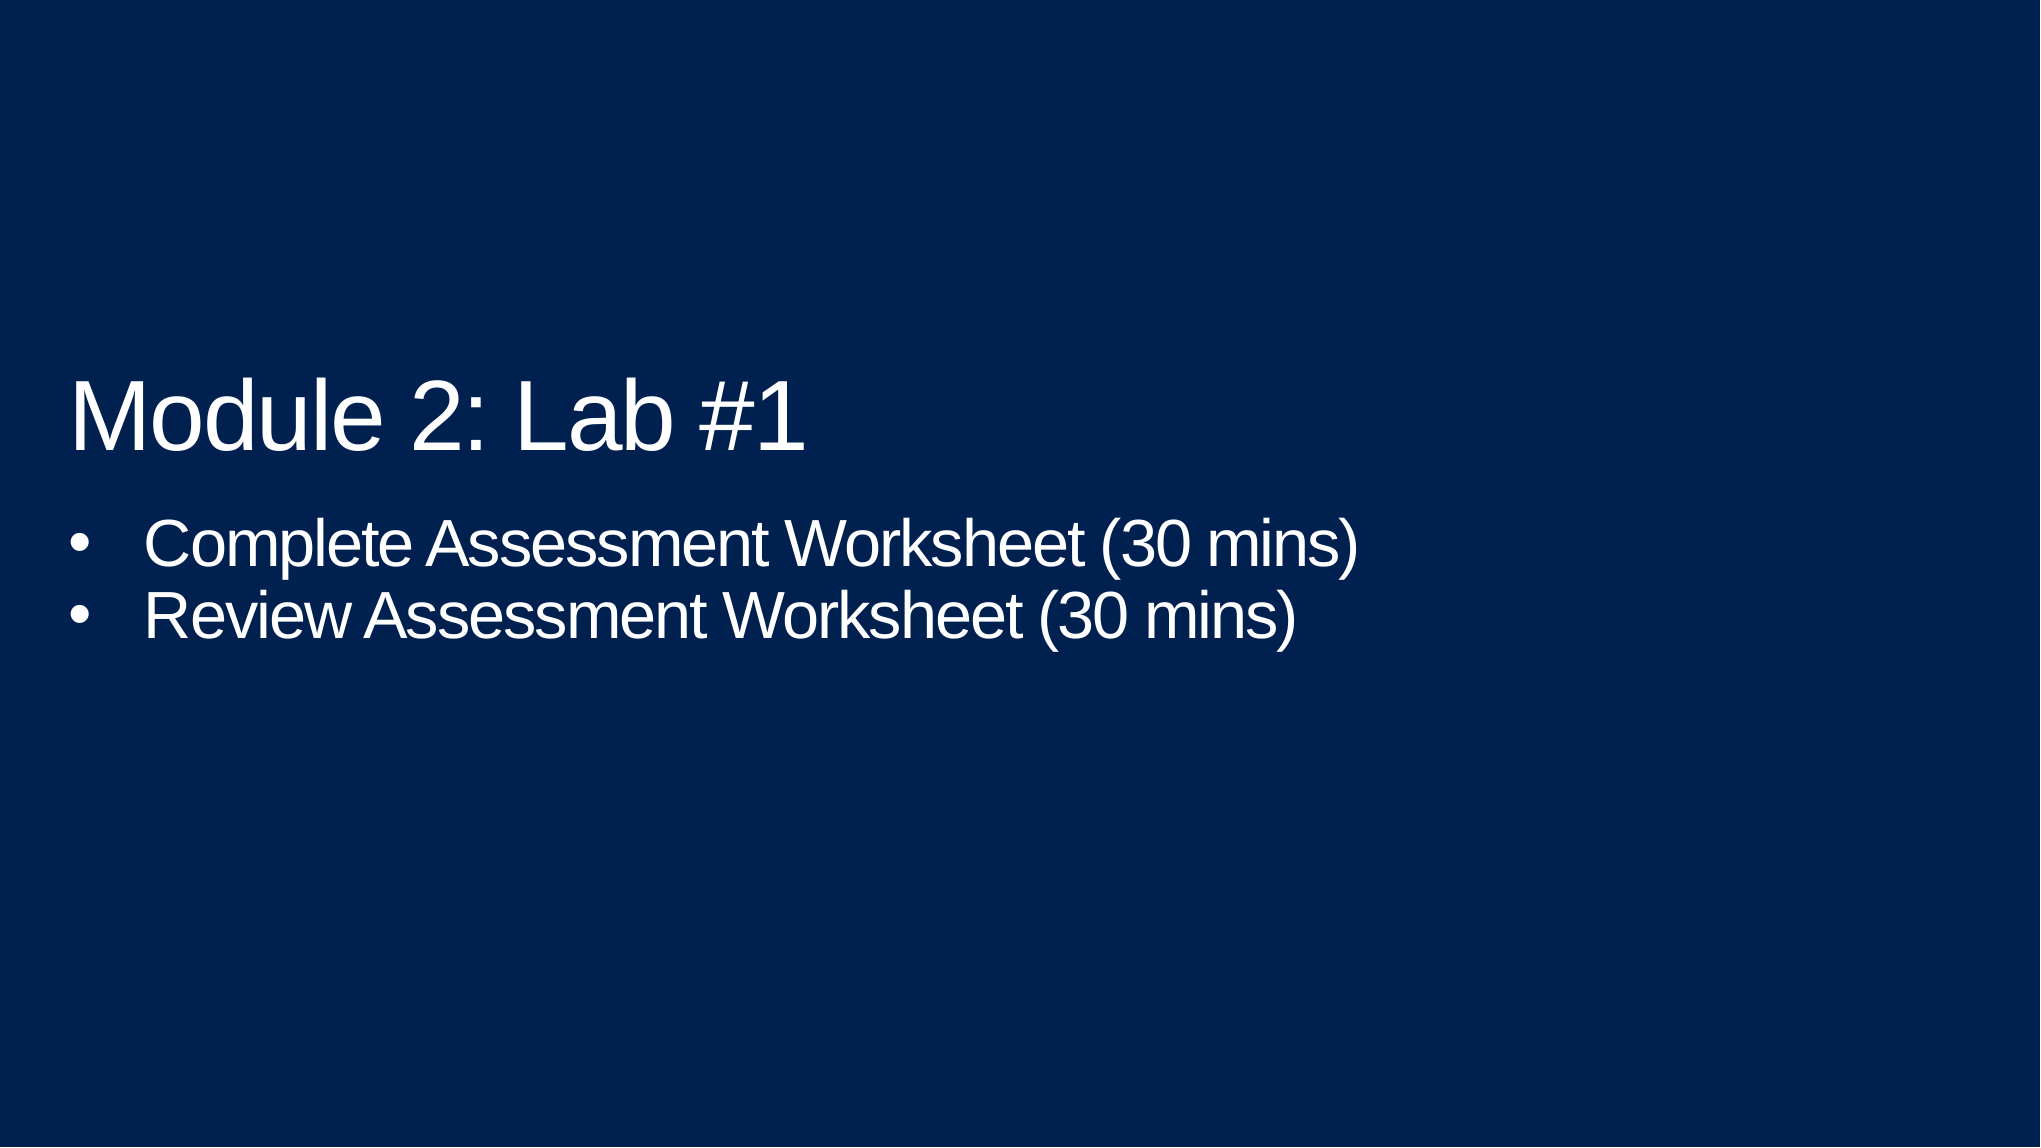

# Module 2: Lab #1
Complete Assessment Worksheet (30 mins)
Review Assessment Worksheet (30 mins)